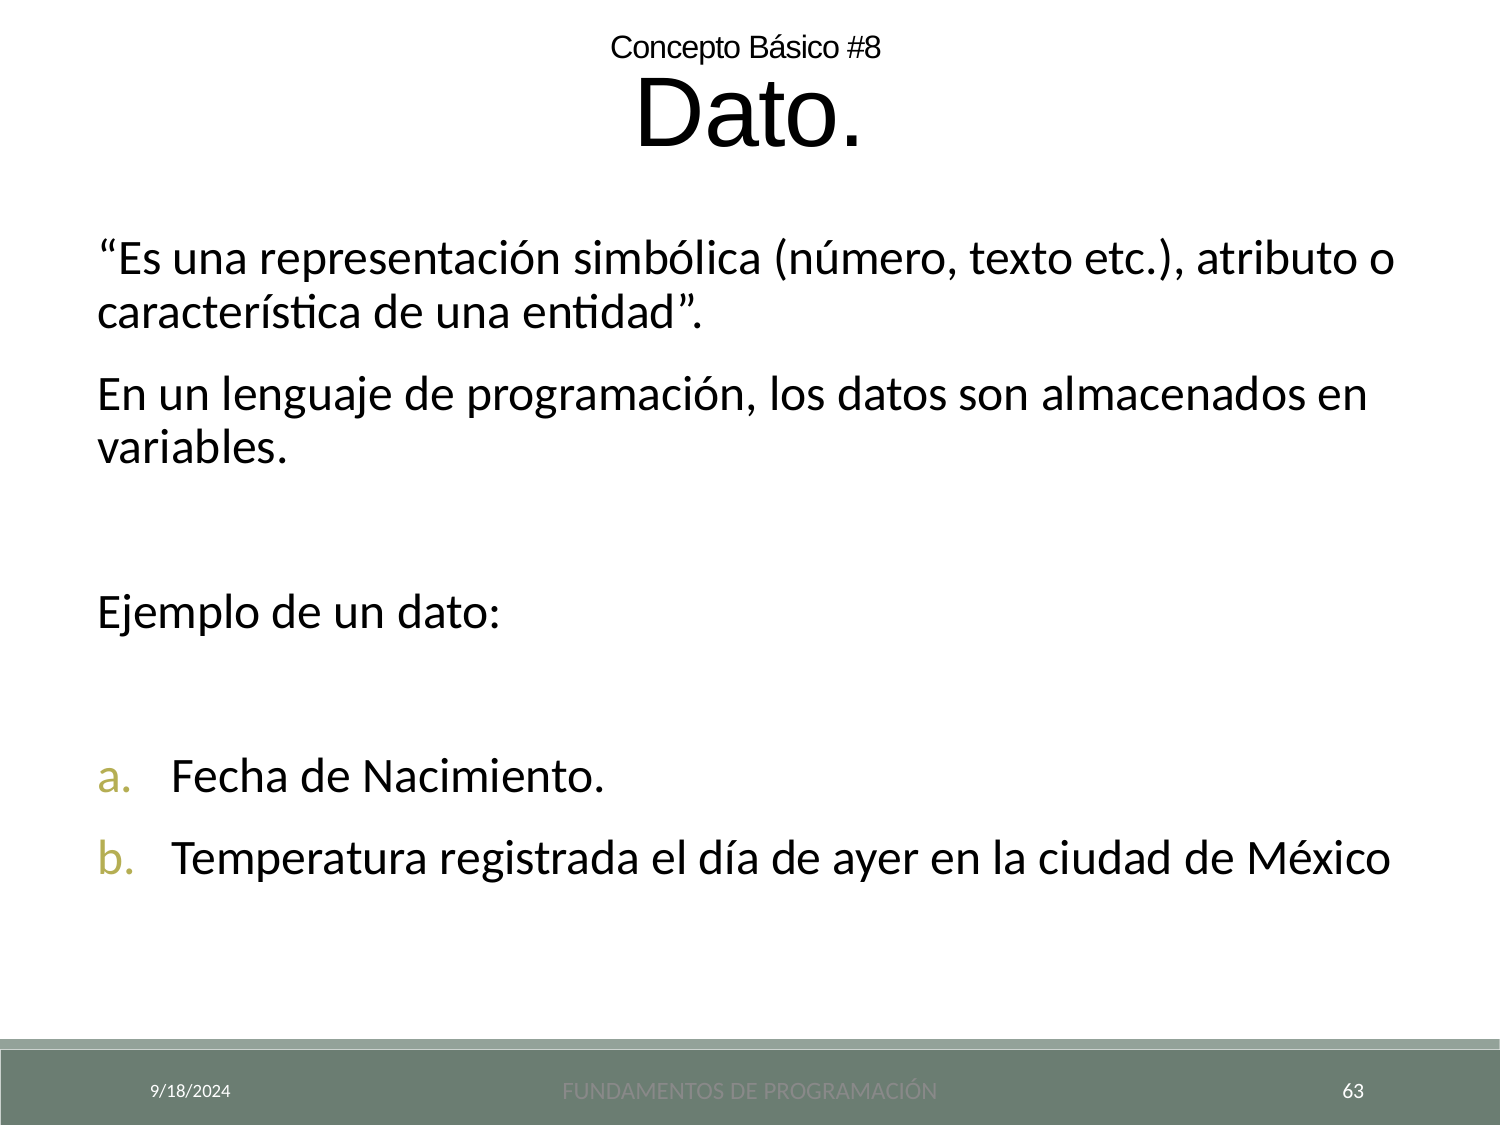

Concepto Básico #8
Dato.
“Es una representación simbólica (número, texto etc.), atributo o característica de una entidad”.
En un lenguaje de programación, los datos son almacenados en variables.

Ejemplo de un dato:

Fecha de Nacimiento.
Temperatura registrada el día de ayer en la ciudad de México

9/18/2024
Fundamentos de Programación
63